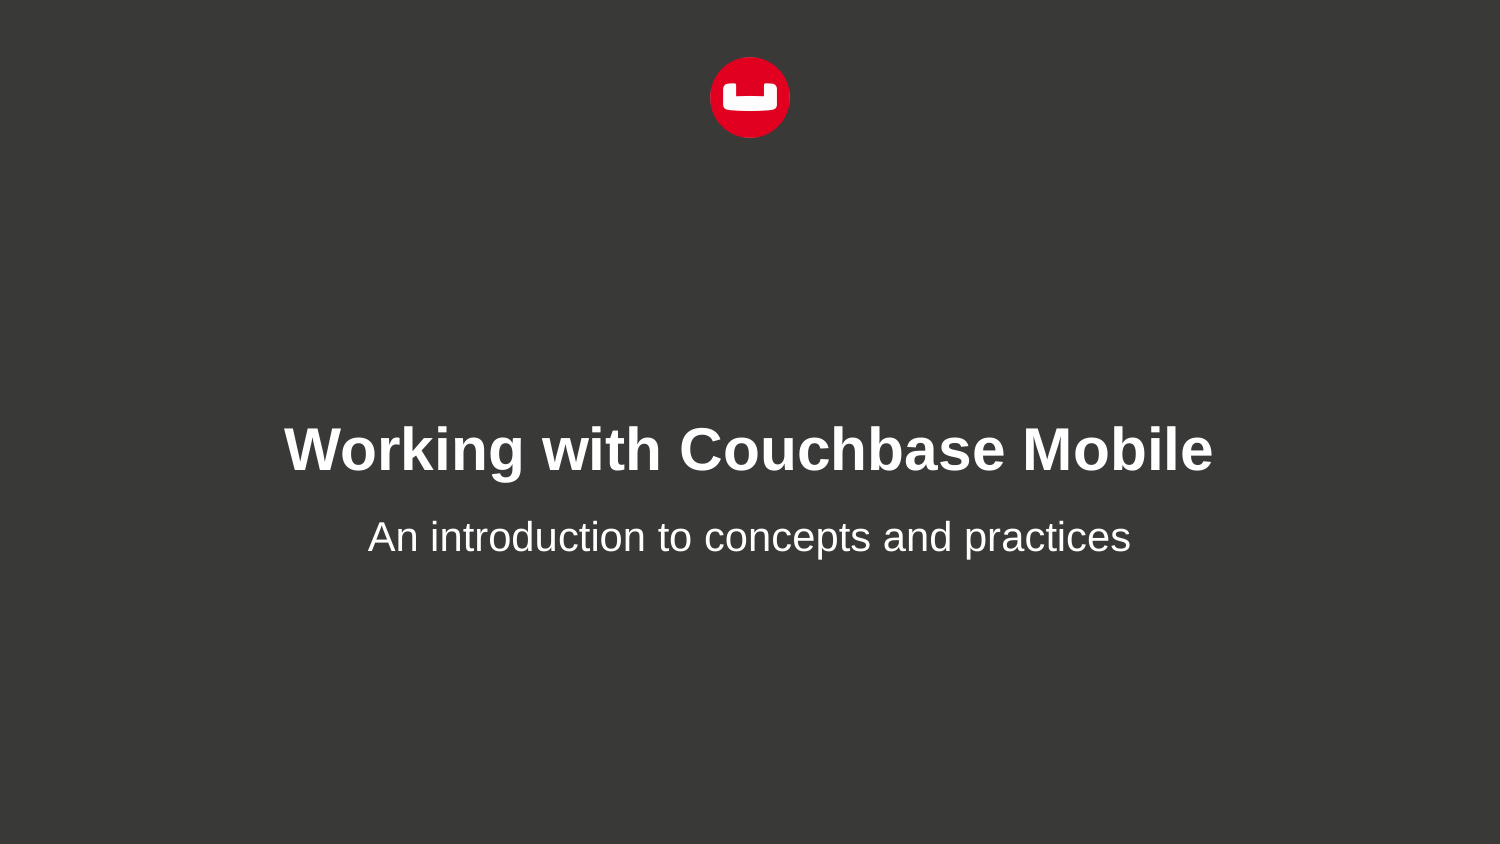

# Working with Couchbase Mobile
An introduction to concepts and practices